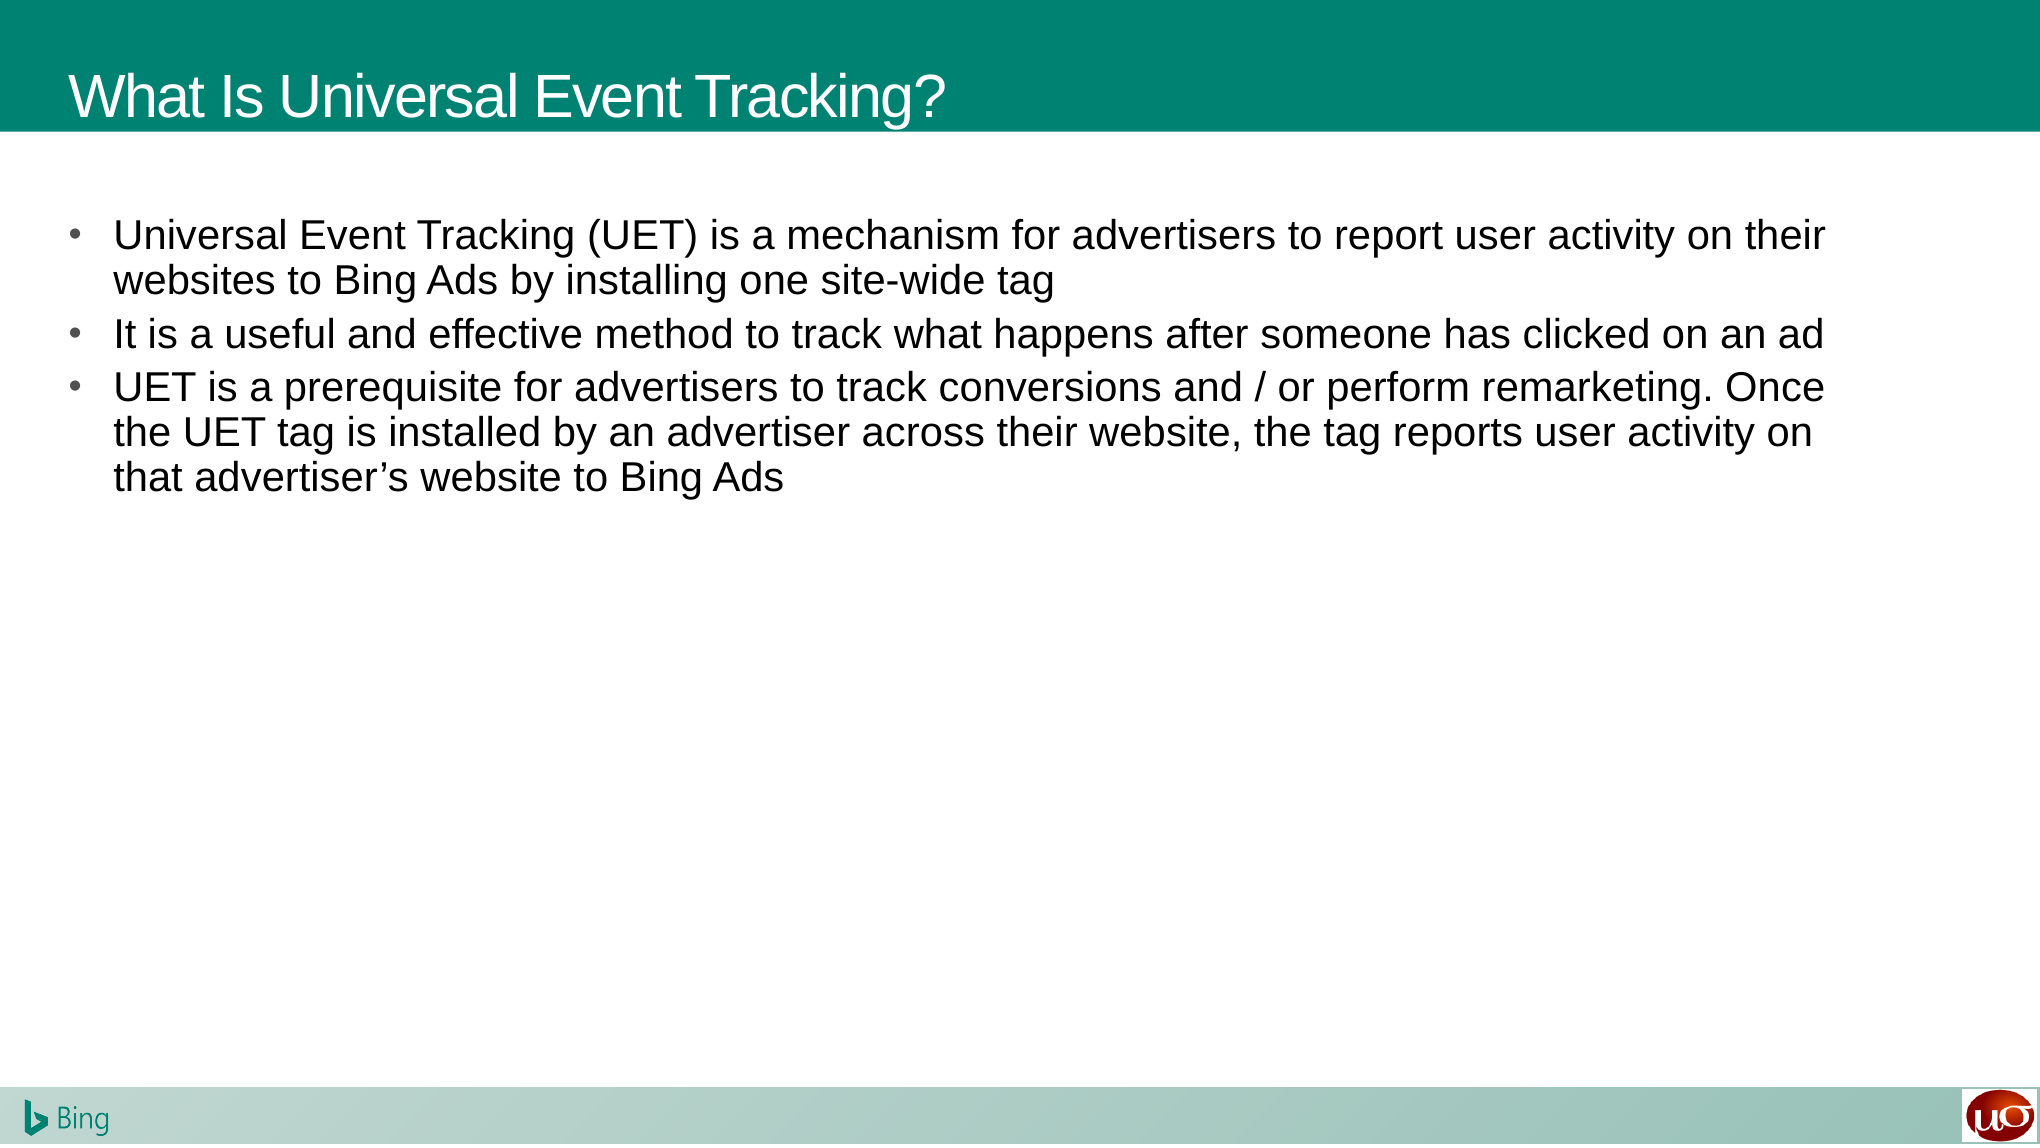

# What Is Universal Event Tracking?
Universal Event Tracking (UET) is a mechanism for advertisers to report user activity on their websites to Bing Ads by installing one site-wide tag
It is a useful and effective method to track what happens after someone has clicked on an ad
UET is a prerequisite for advertisers to track conversions and / or perform remarketing. Once the UET tag is installed by an advertiser across their website, the tag reports user activity on that advertiser’s website to Bing Ads